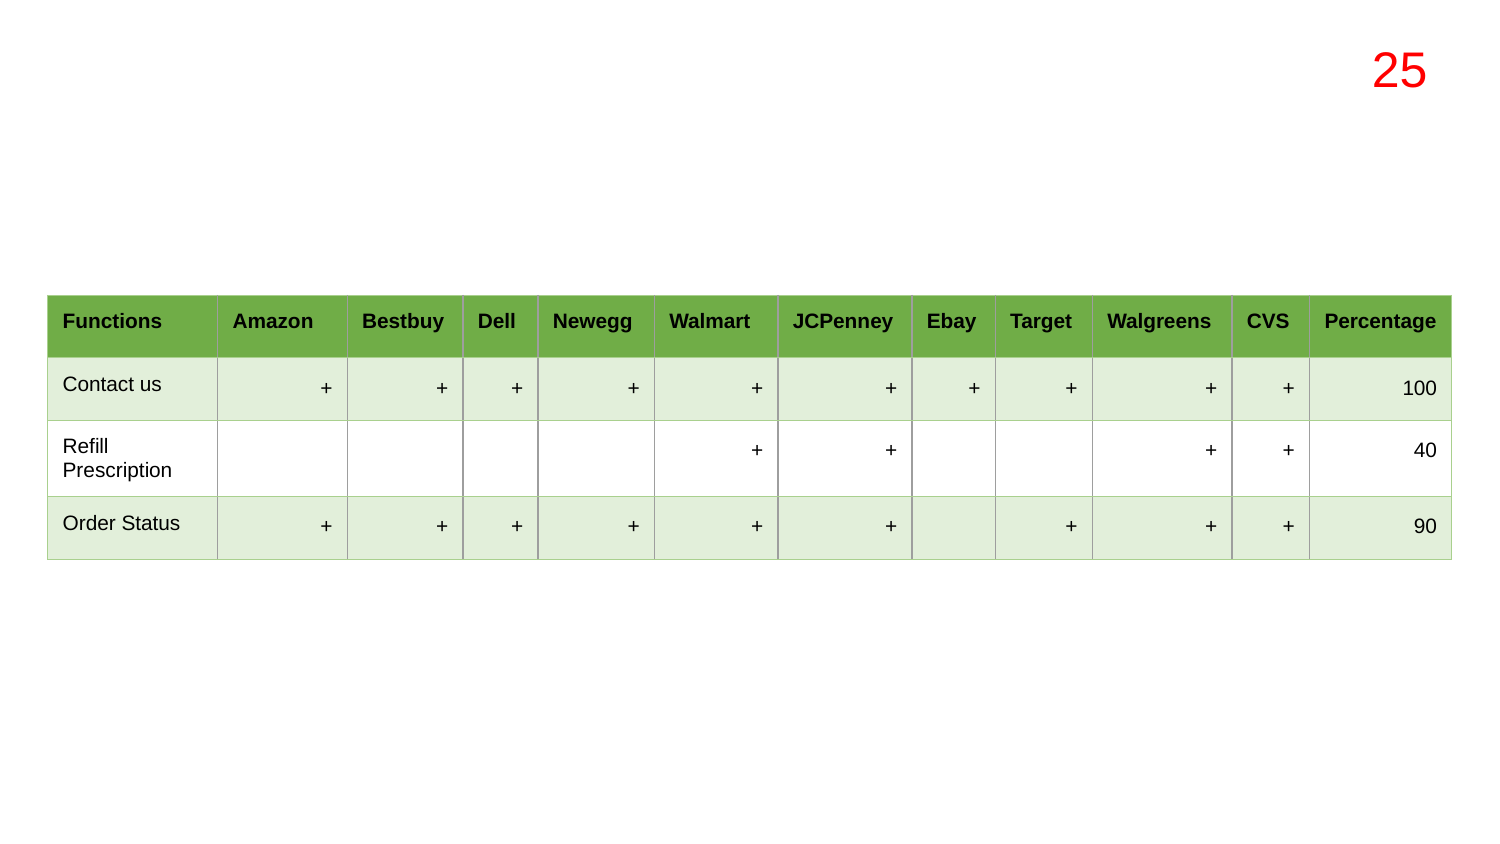

25
| Functions | Amazon | Bestbuy | Dell | Newegg | Walmart | JCPenney | Ebay | Target | Walgreens | CVS | Percentage |
| --- | --- | --- | --- | --- | --- | --- | --- | --- | --- | --- | --- |
| Contact us | + | + | + | + | + | + | + | + | + | + | 100 |
| Refill Prescription |  |  |  |  | + | + |  |  | + | + | 40 |
| Order Status | + | + | + | + | + | + |  | + | + | + | 90 |